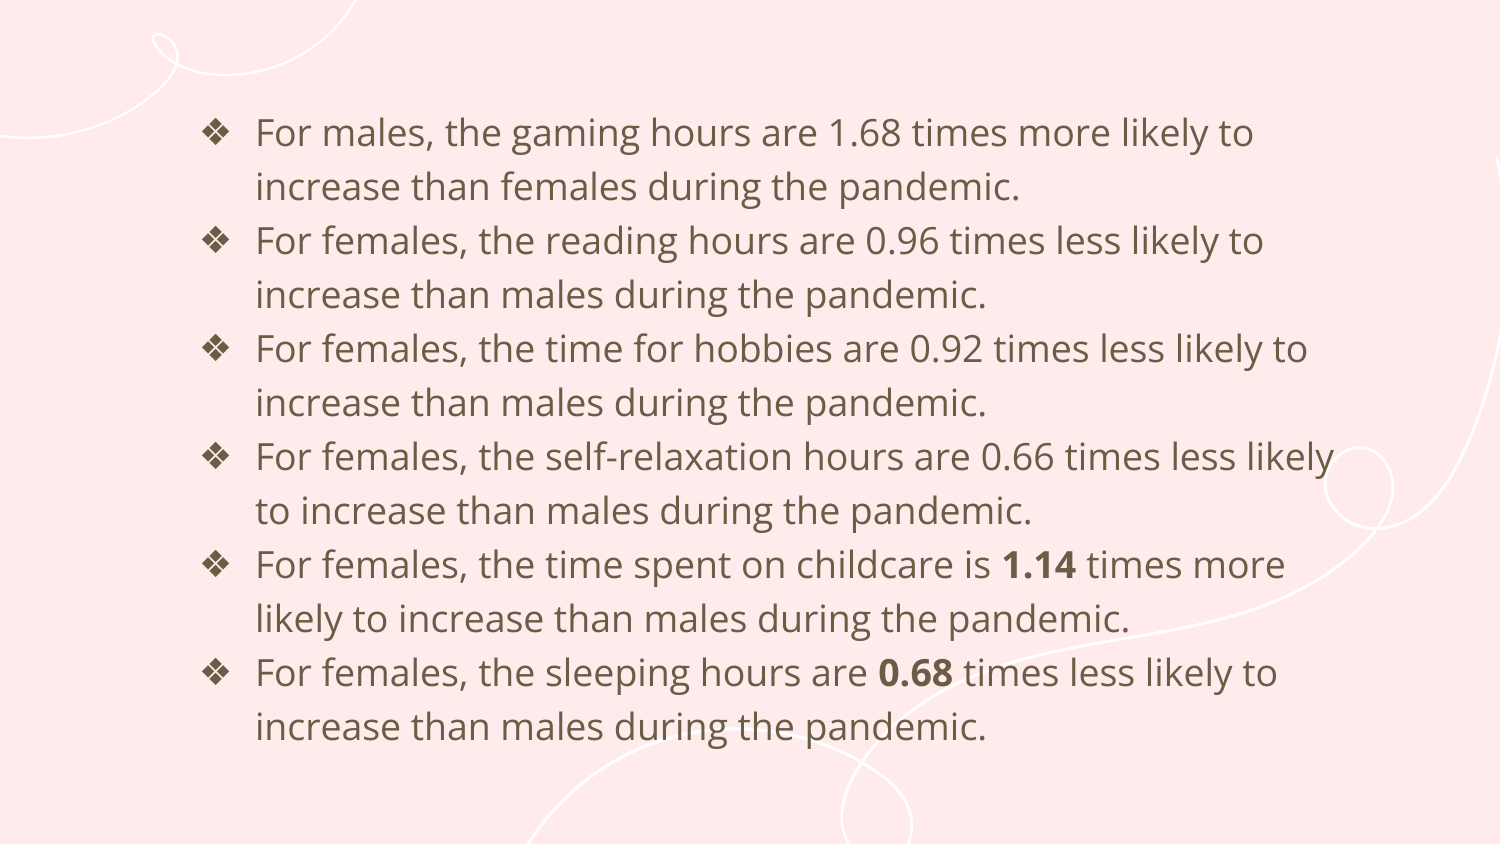

For males, the gaming hours are 1.68 times more likely to increase than females during the pandemic.
For females, the reading hours are 0.96 times less likely to increase than males during the pandemic.
For females, the time for hobbies are 0.92 times less likely to increase than males during the pandemic.
For females, the self-relaxation hours are 0.66 times less likely to increase than males during the pandemic.
For females, the time spent on childcare is 1.14 times more likely to increase than males during the pandemic.
For females, the sleeping hours are 0.68 times less likely to increase than males during the pandemic.